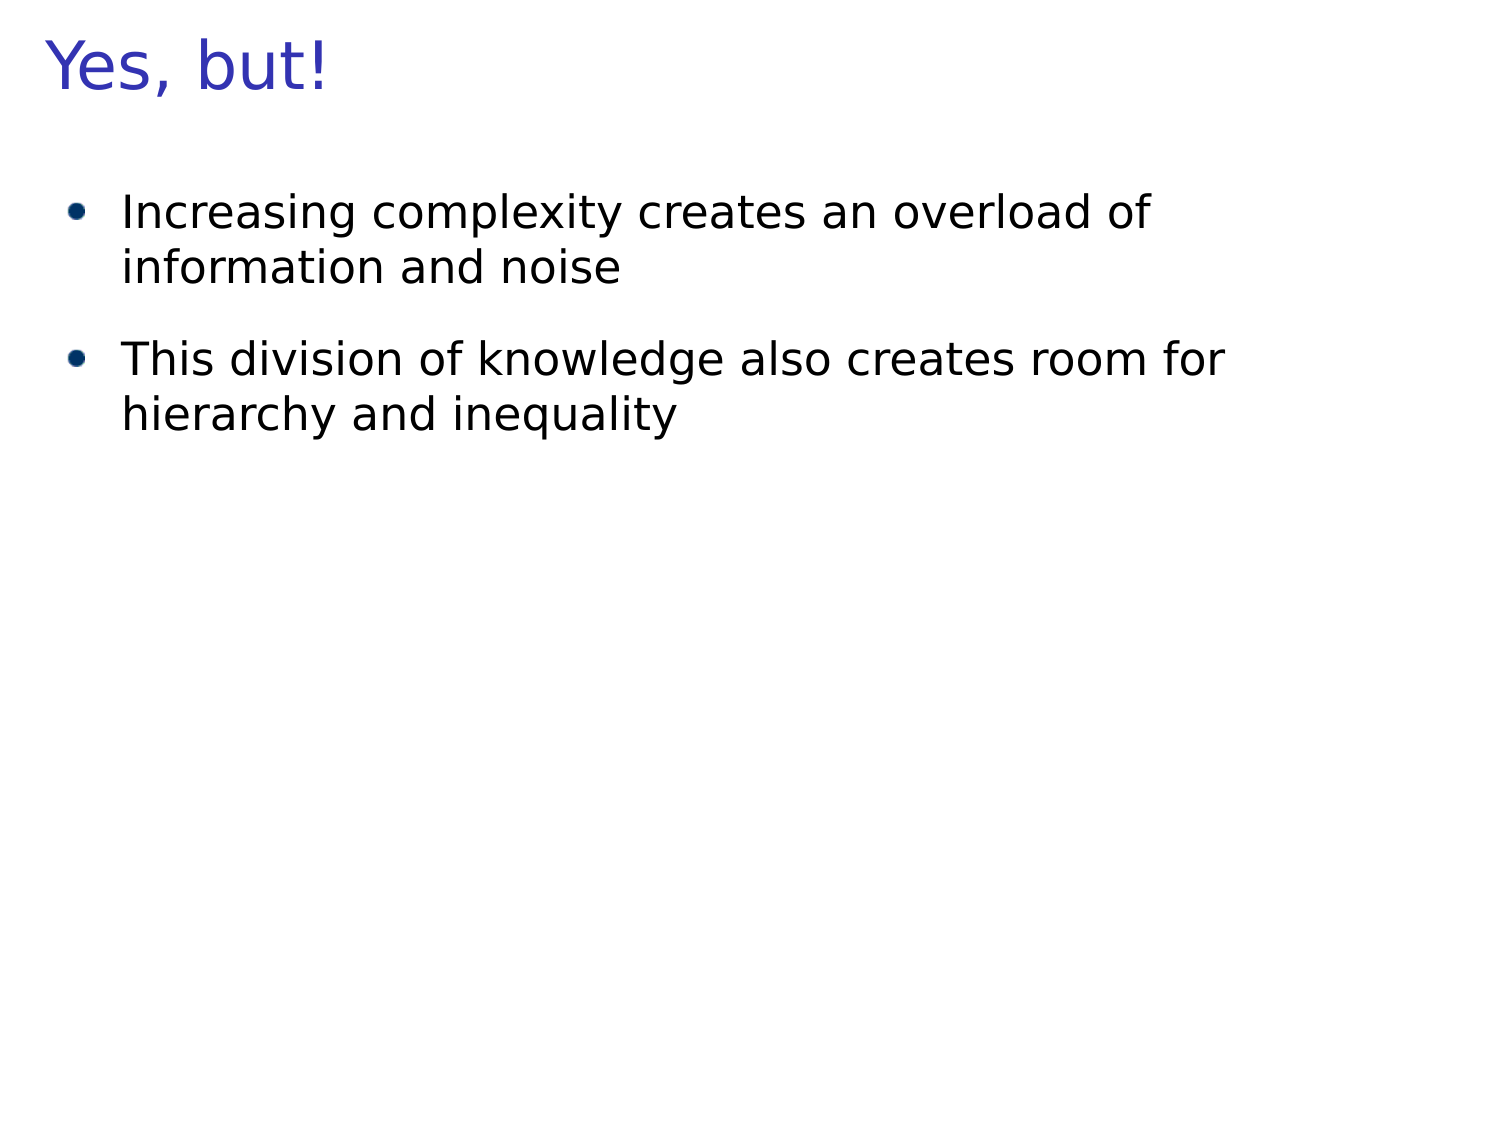

# Yes, but!
Increasing complexity creates an overload of information and noise
This division of knowledge also creates room for hierarchy and inequality